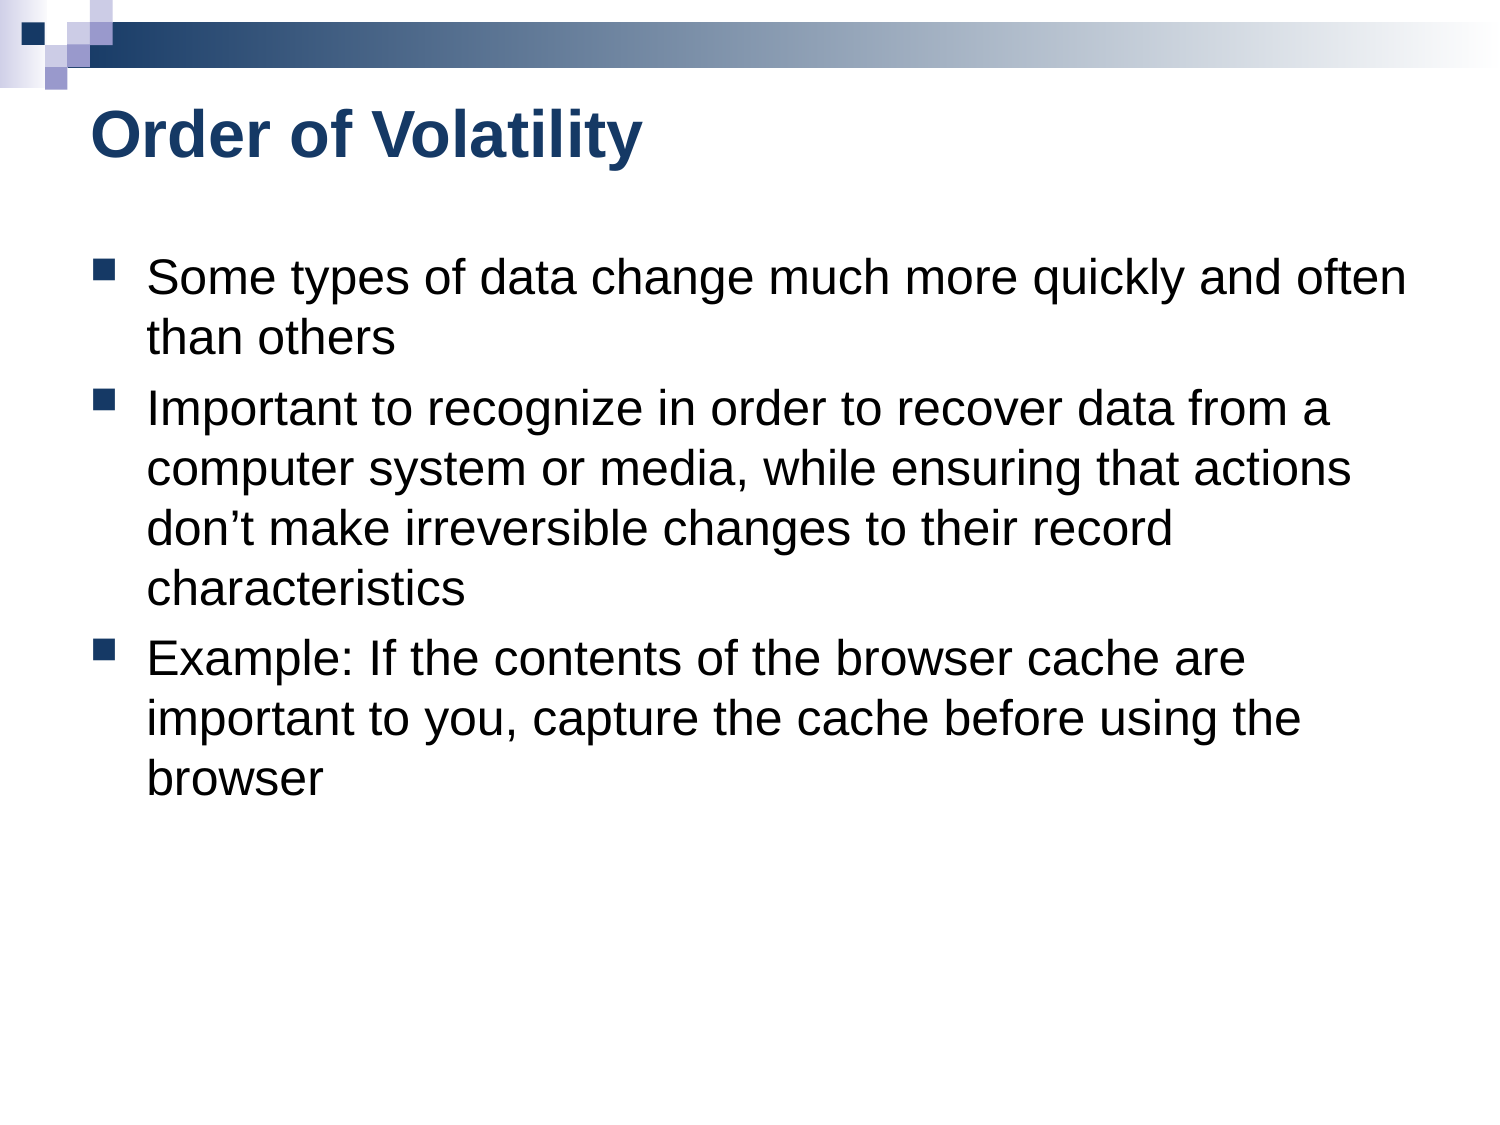

# Order of Volatility
Some types of data change much more quickly and often than others
Important to recognize in order to recover data from a computer system or media, while ensuring that actions don’t make irreversible changes to their record characteristics
Example: If the contents of the browser cache are important to you, capture the cache before using the browser